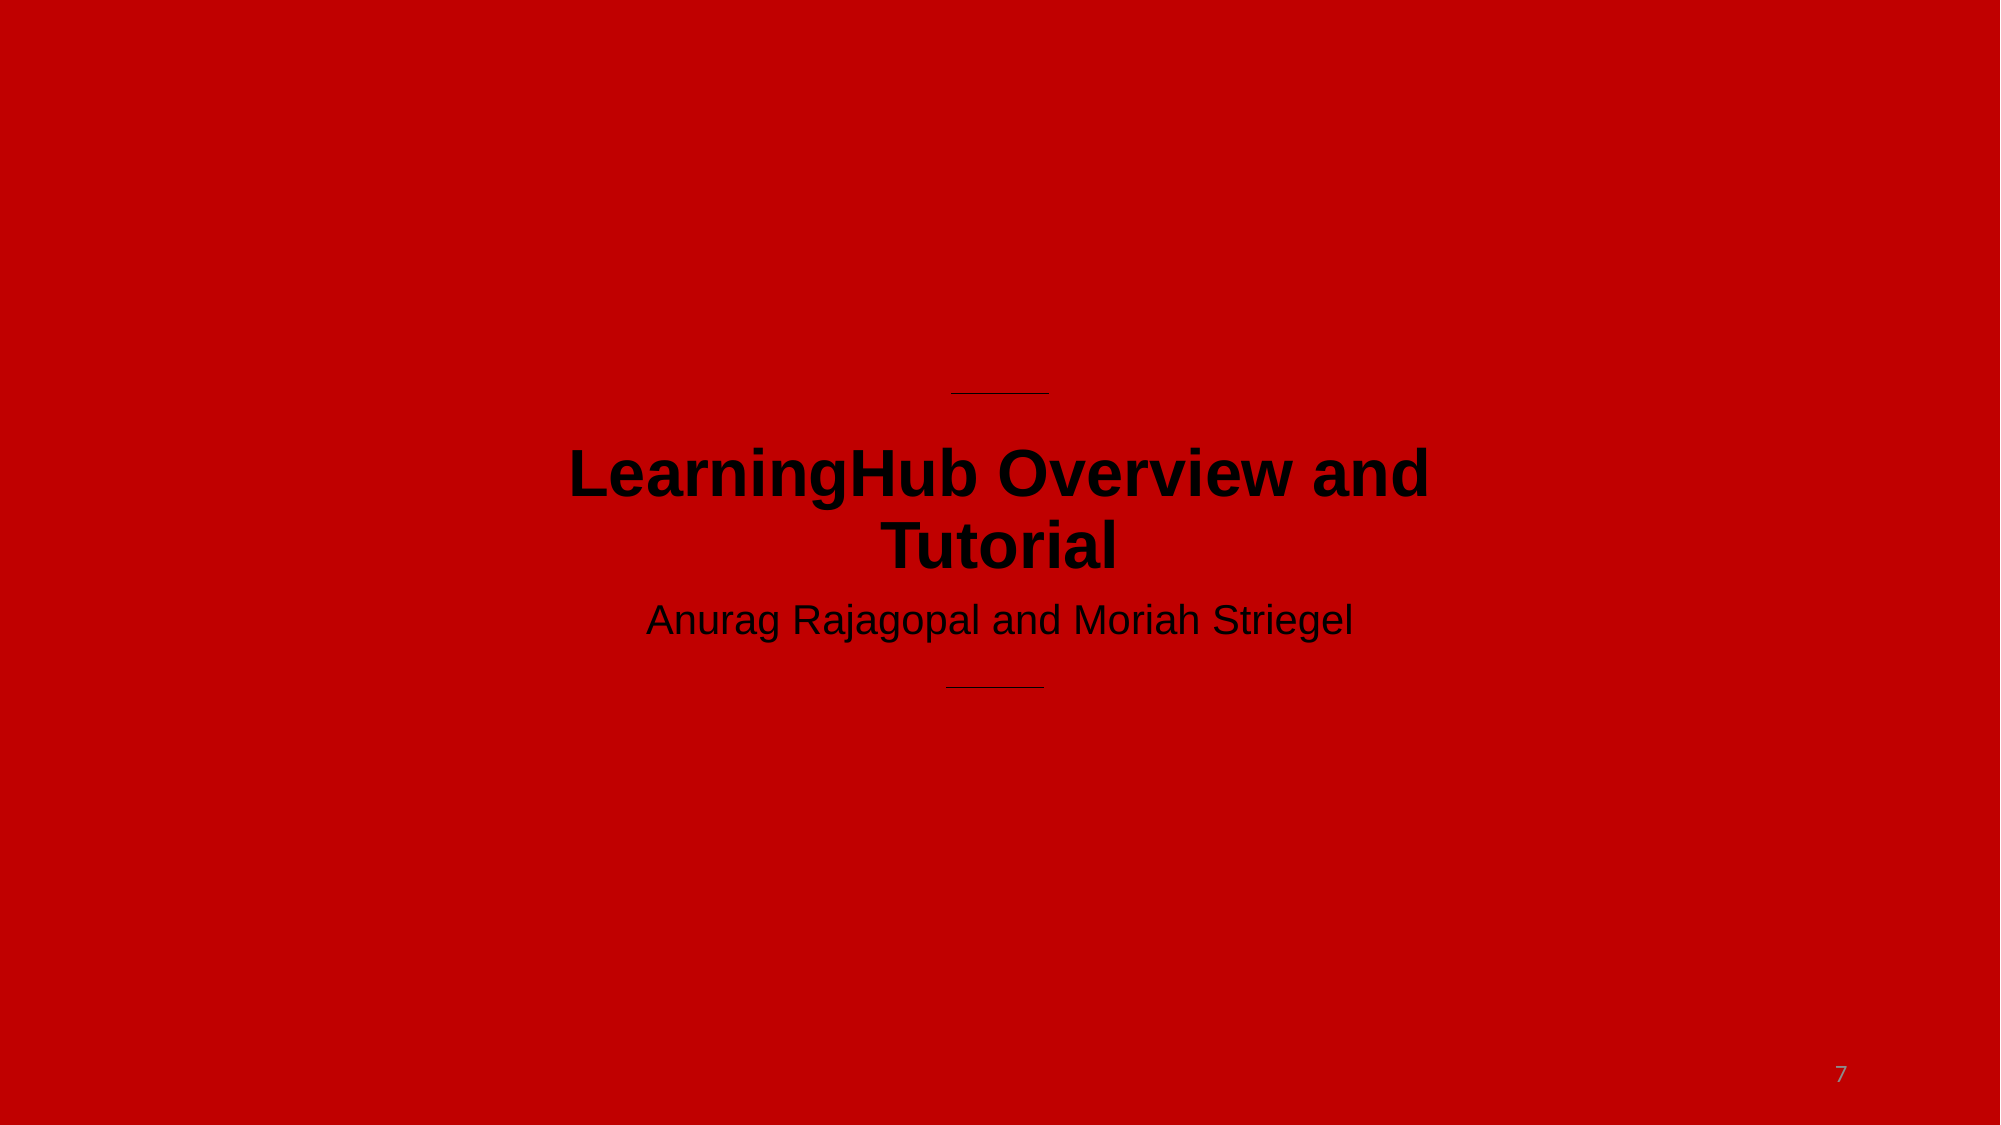

# LearningHub Overview and Tutorial
Anurag Rajagopal and Moriah Striegel
7